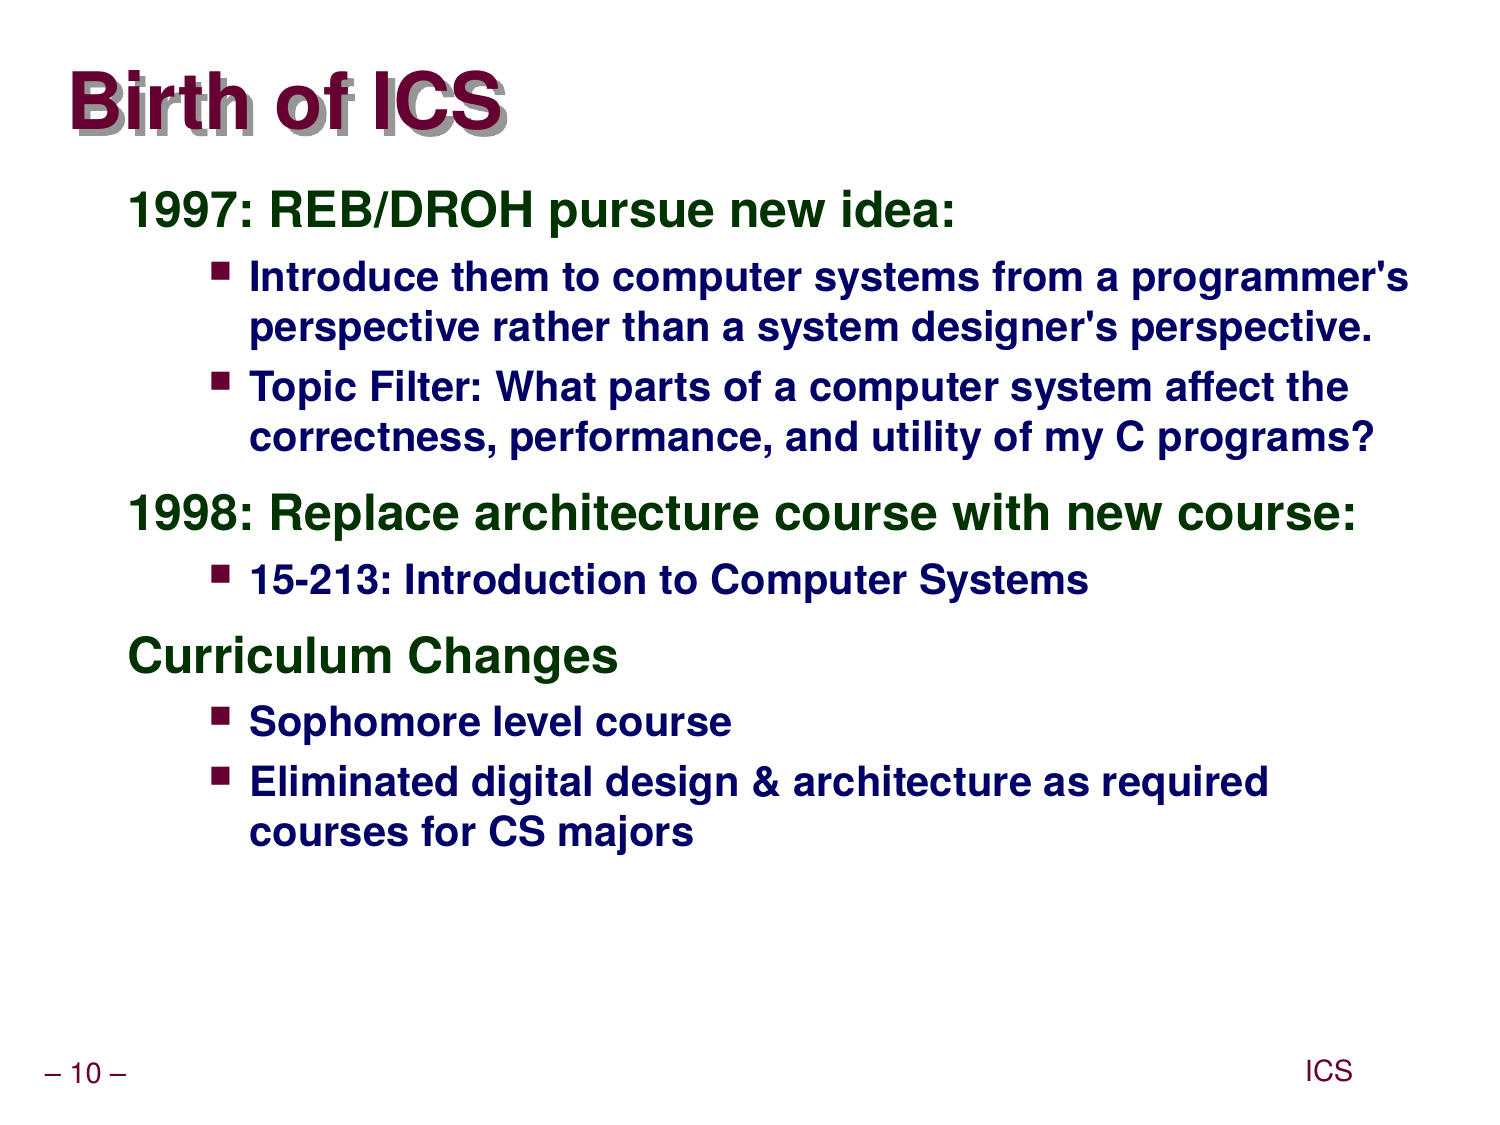

# Birth of ICS
1997: REB/DROH pursue new idea:
Introduce them to computer systems from a programmer's perspective rather than a system designer's perspective.
Topic Filter: What parts of a computer system affect the correctness, performance, and utility of my C programs?
1998: Replace architecture course with new course:
15-213: Introduction to Computer Systems
Curriculum Changes
Sophomore level course
Eliminated digital design & architecture as required courses for CS majors